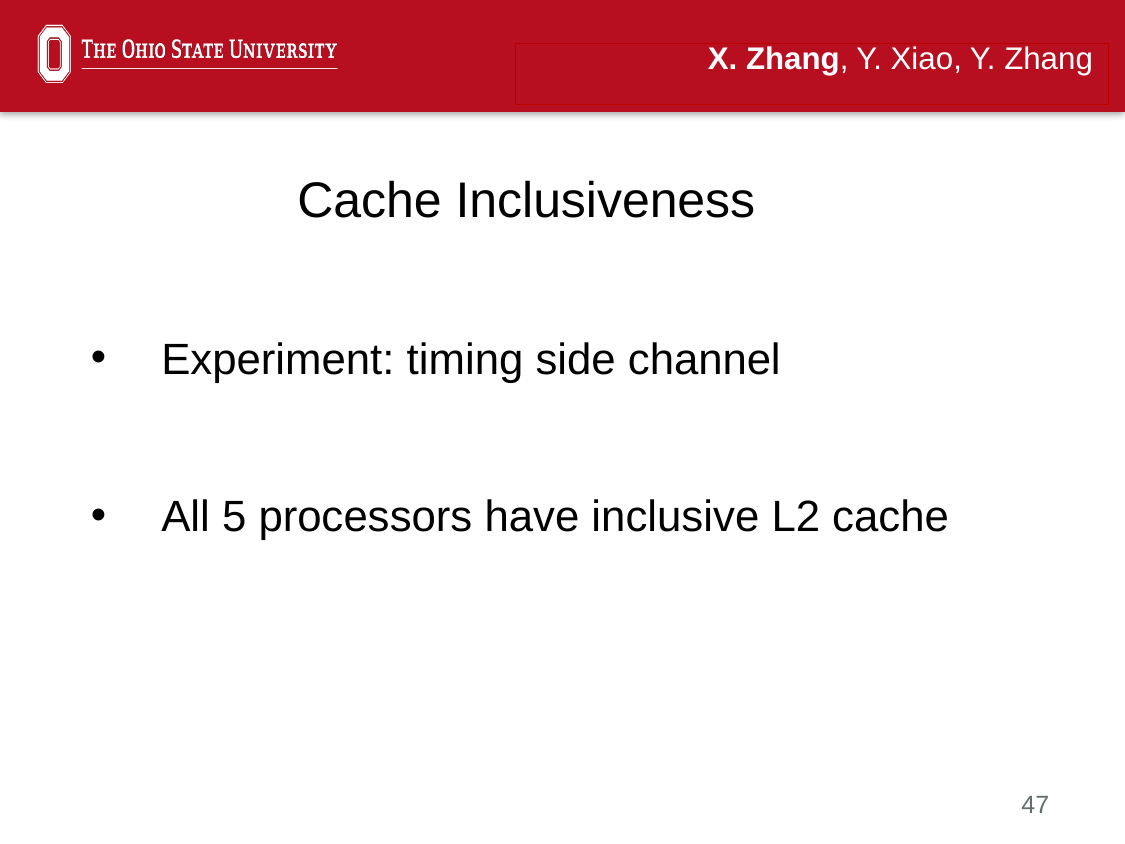

X. Zhang, Y. Xiao, Y. Zhang
Cache Inclusiveness
Experiment: timing side channel

All 5 processors have inclusive L2 cache